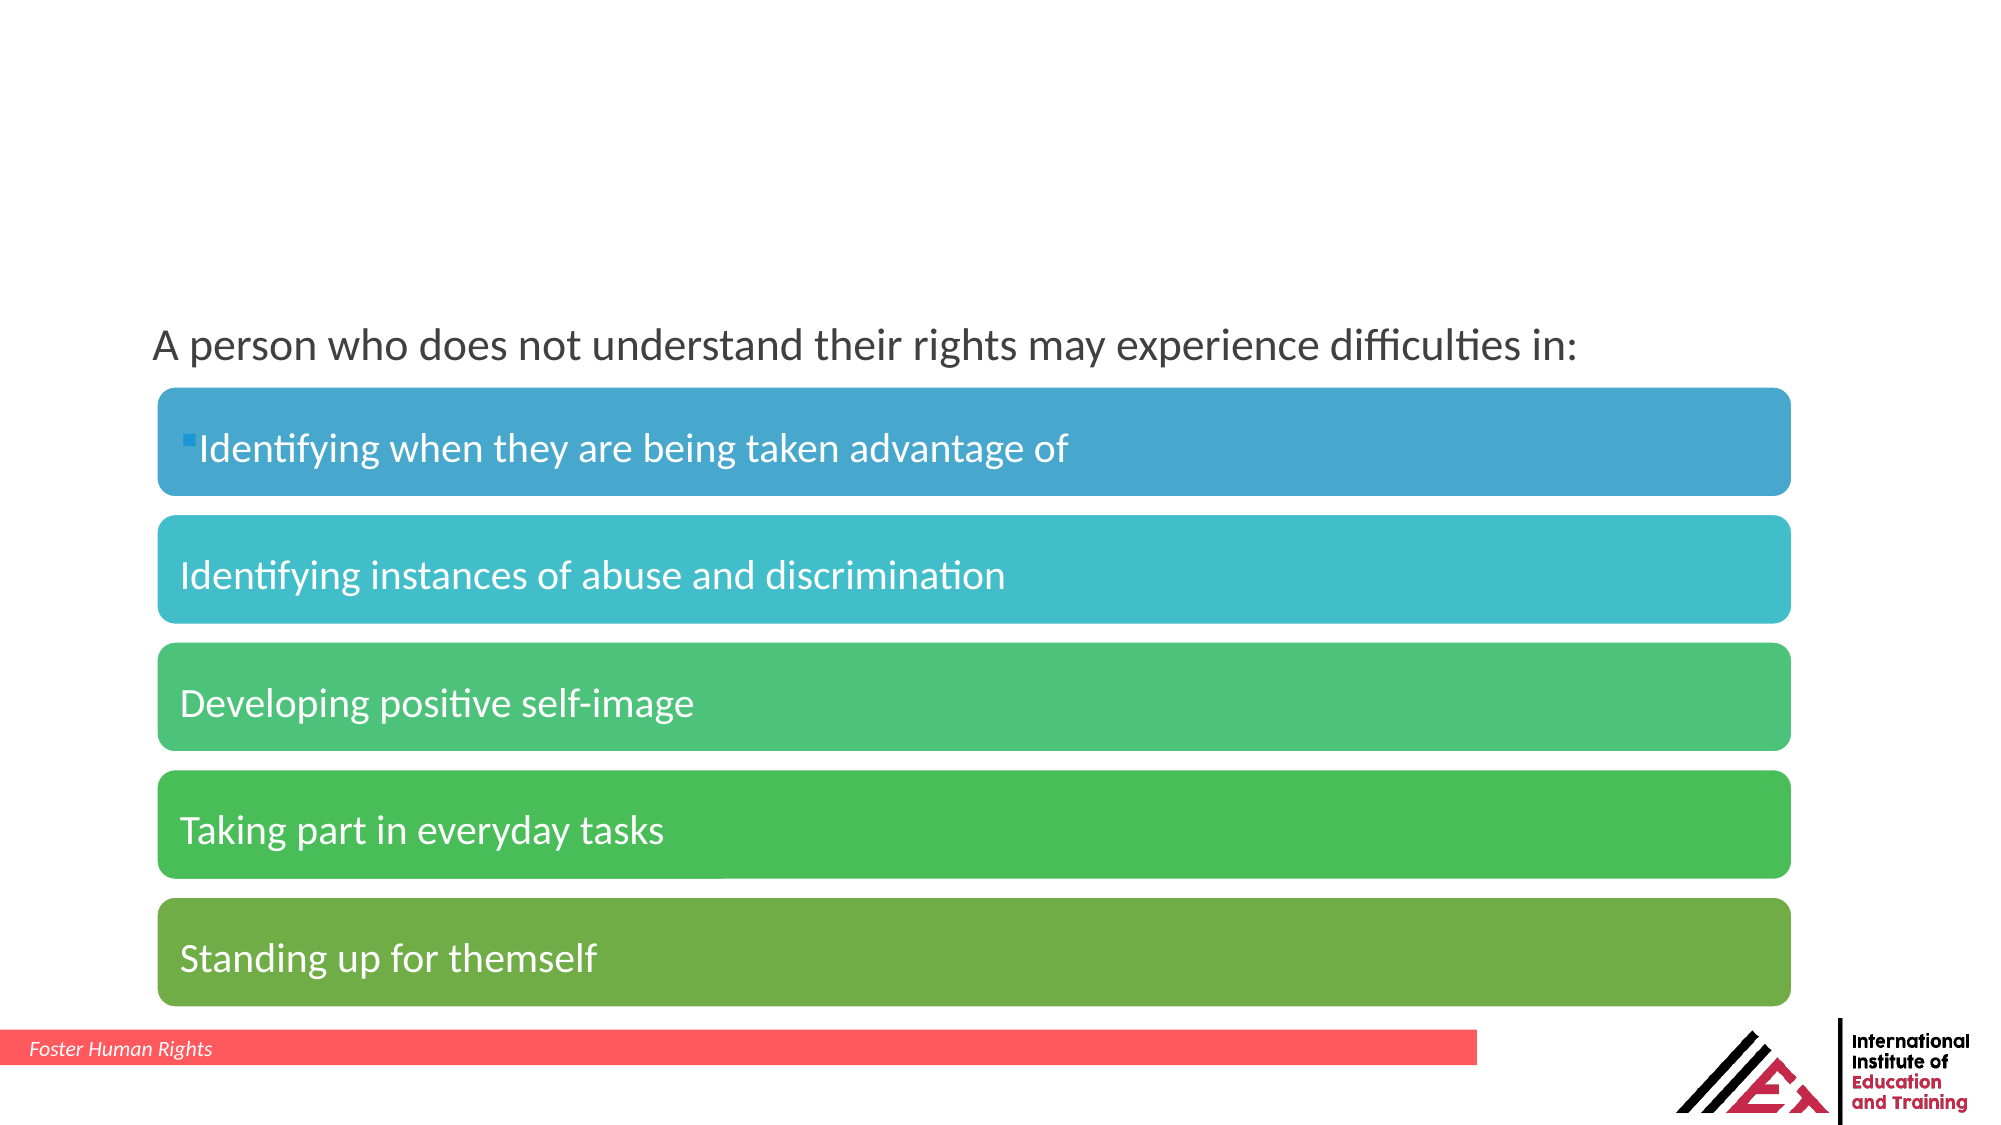

A person who does not understand their rights may experience difficulties in:
Identifying when they are being taken advantage of
Identifying instances of abuse and discrimination
Developing positive self-image
Taking part in everyday tasks
Standing up for themself
Foster Human Rights